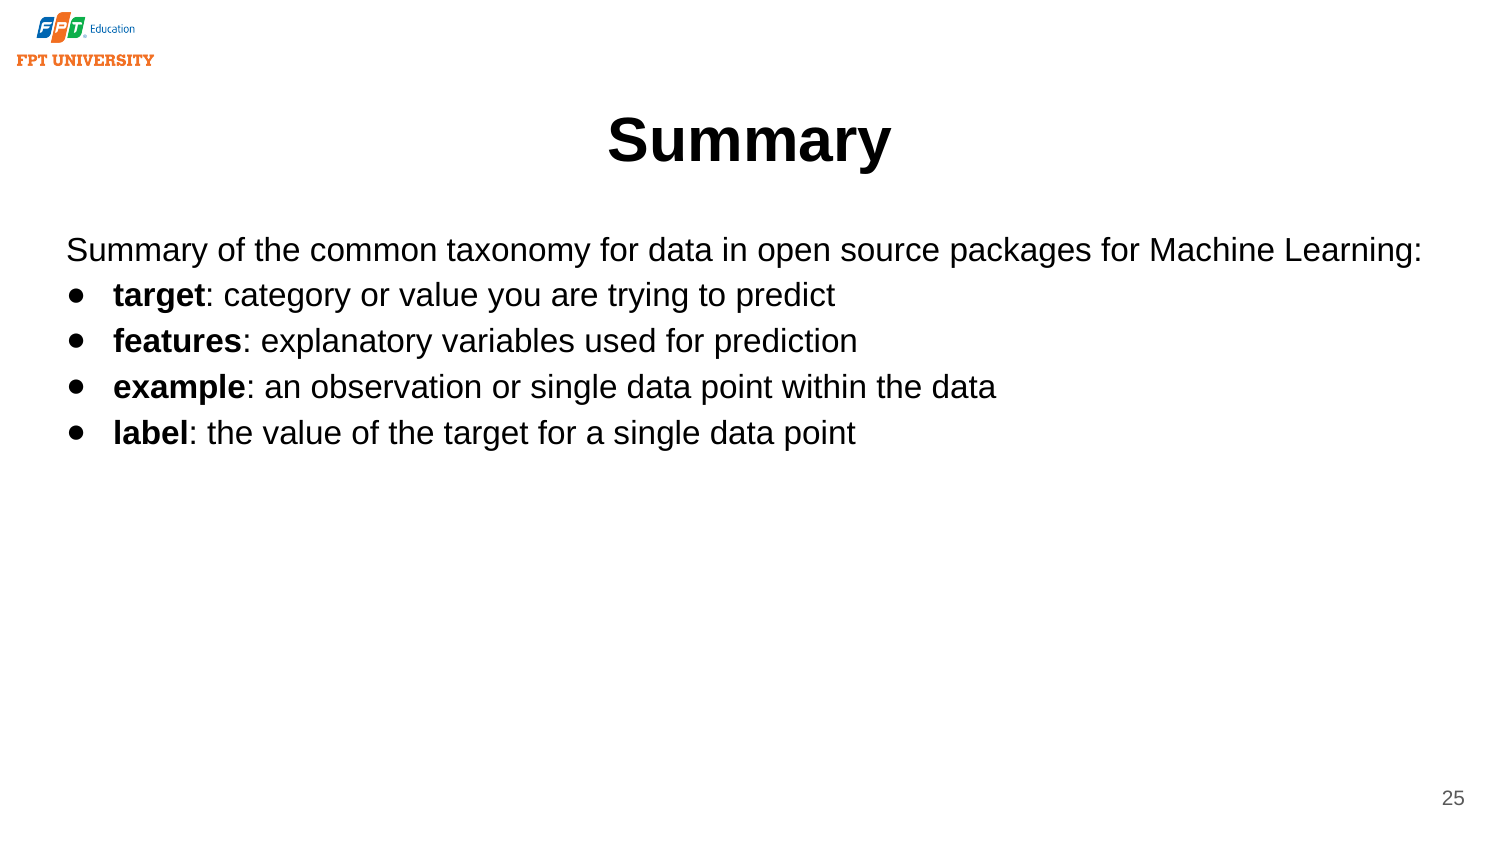

# Summary
Summary of the common taxonomy for data in open source packages for Machine Learning:
target: category or value you are trying to predict
features: explanatory variables used for prediction
example: an observation or single data point within the data
label: the value of the target for a single data point
25